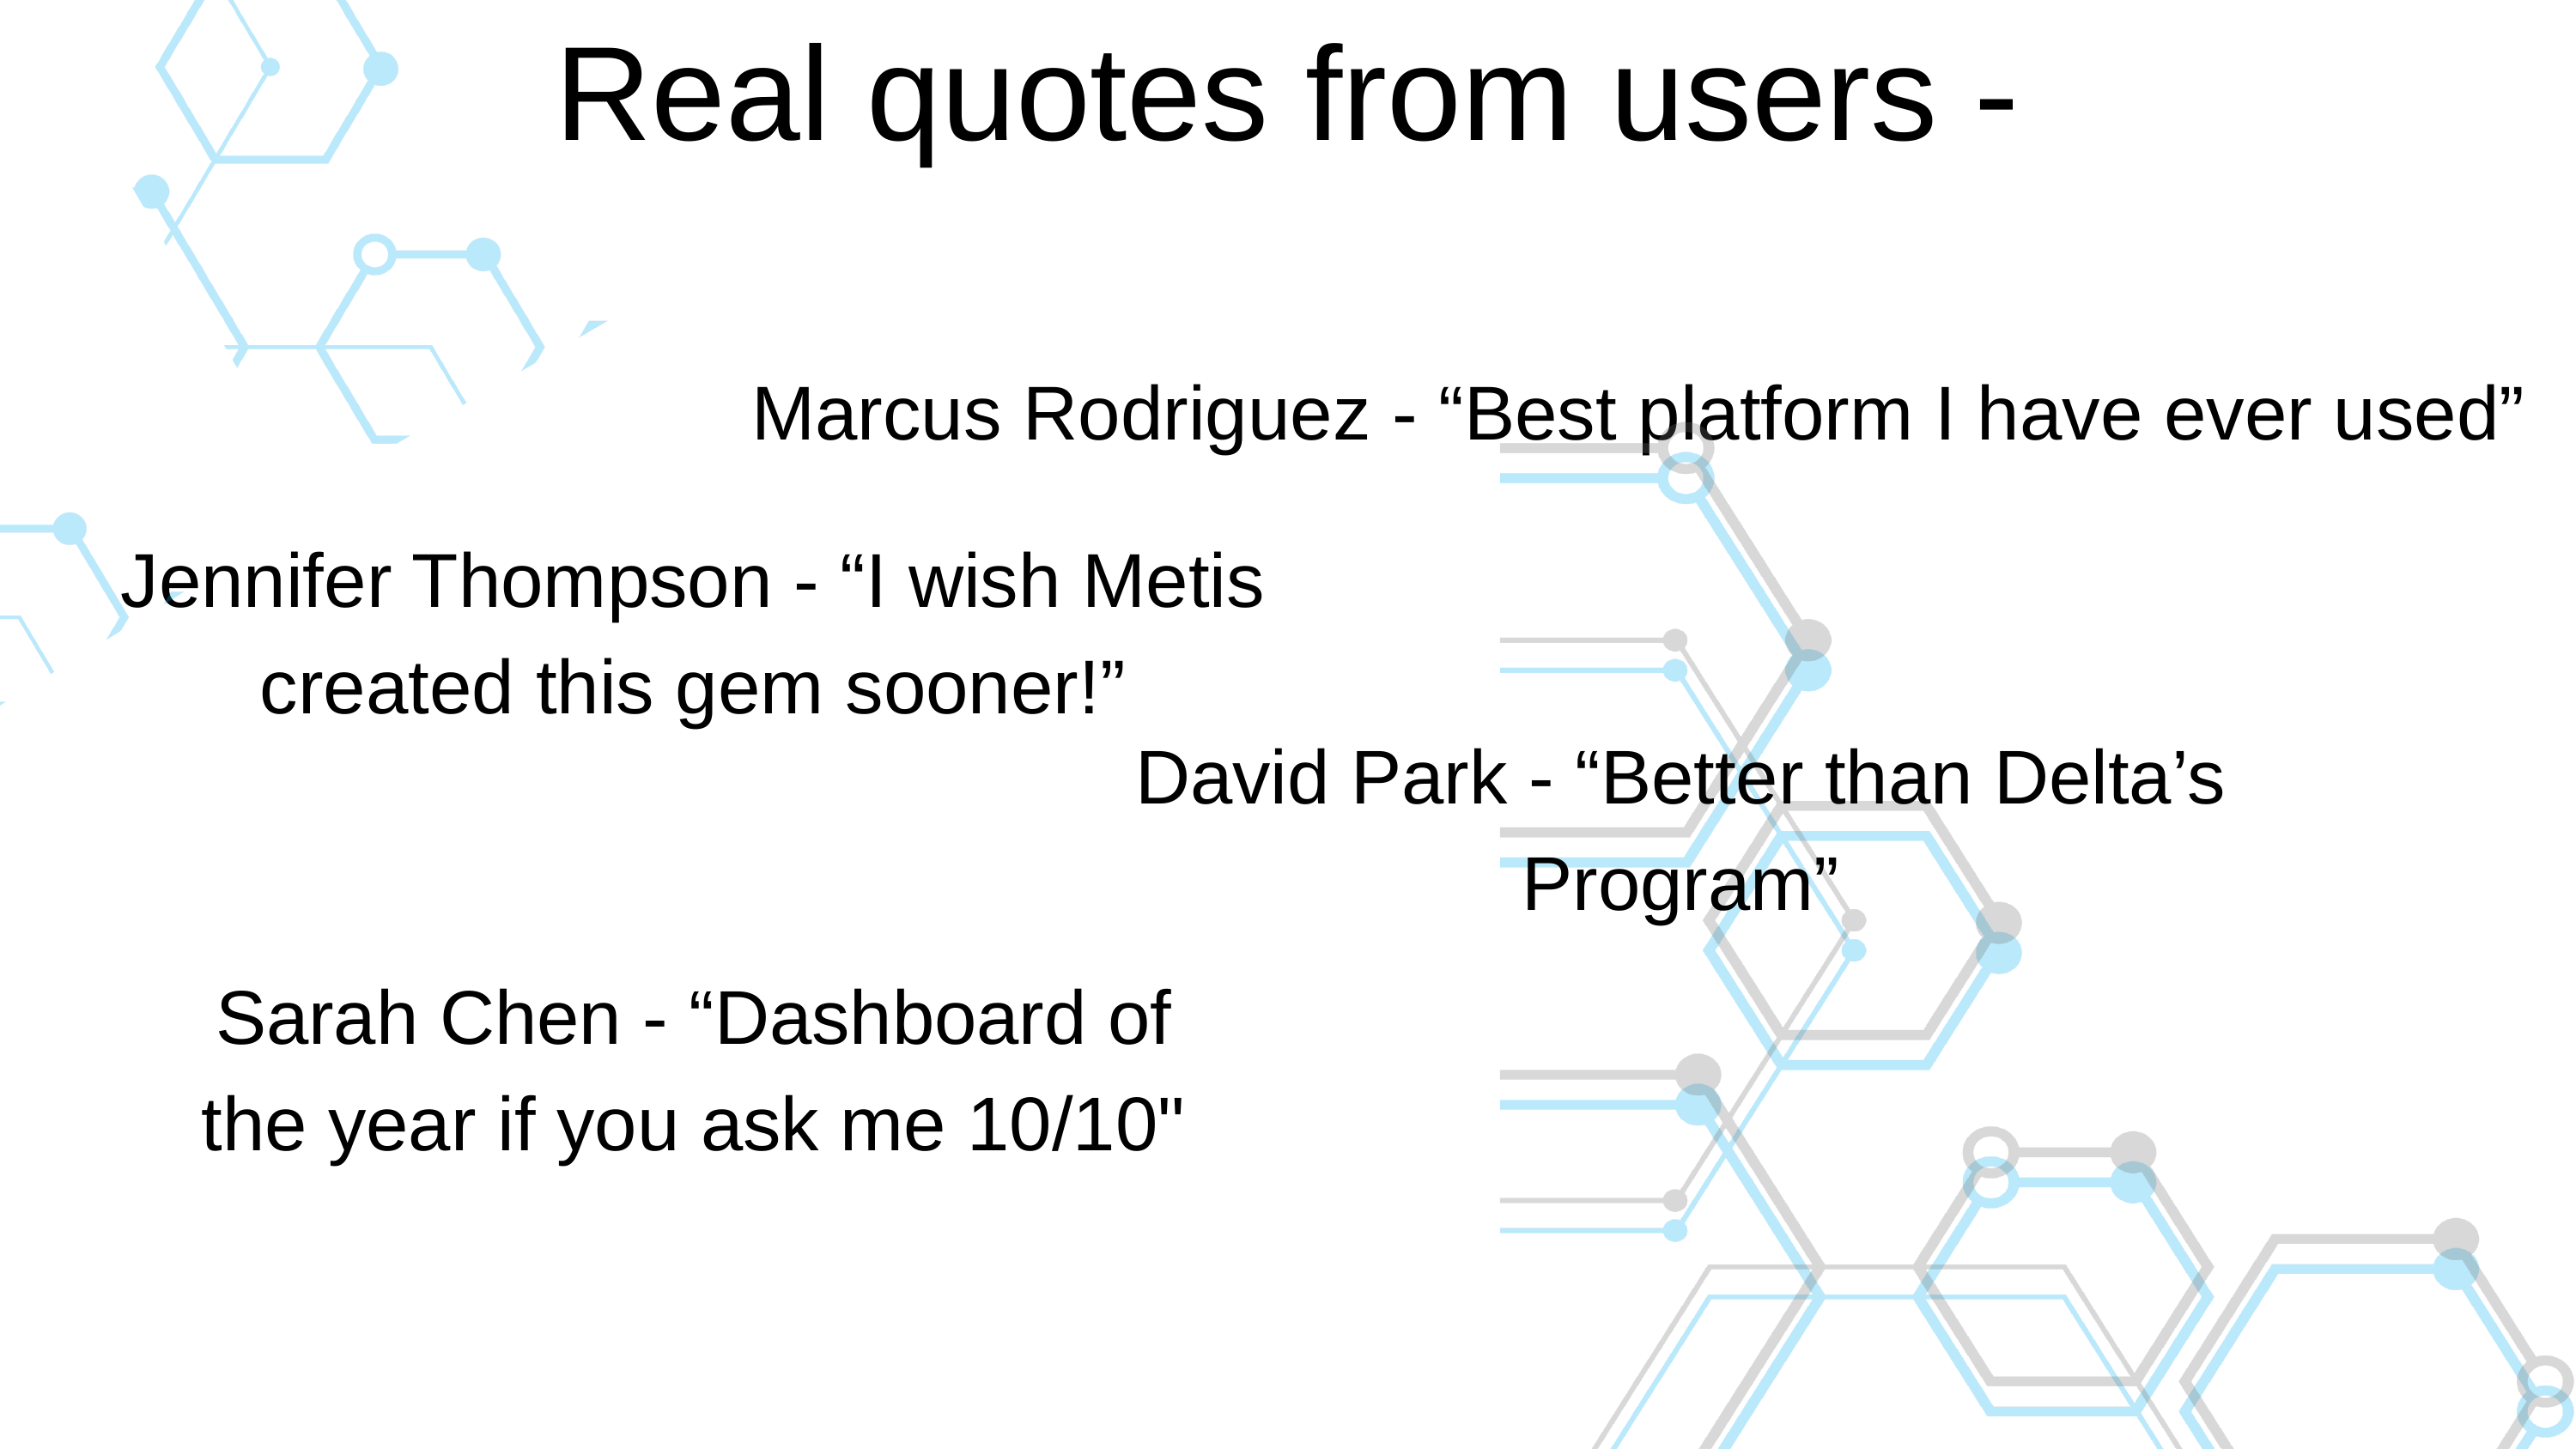

Real quotes from users -

Marcus Rodriguez - “Best platform I have ever used”

Jennifer Thompson - “I wish Metis created this gem sooner!”
David Park - “Better than Delta’s Program”
Sarah Chen - “Dashboard of the year if you ask me 10/10"